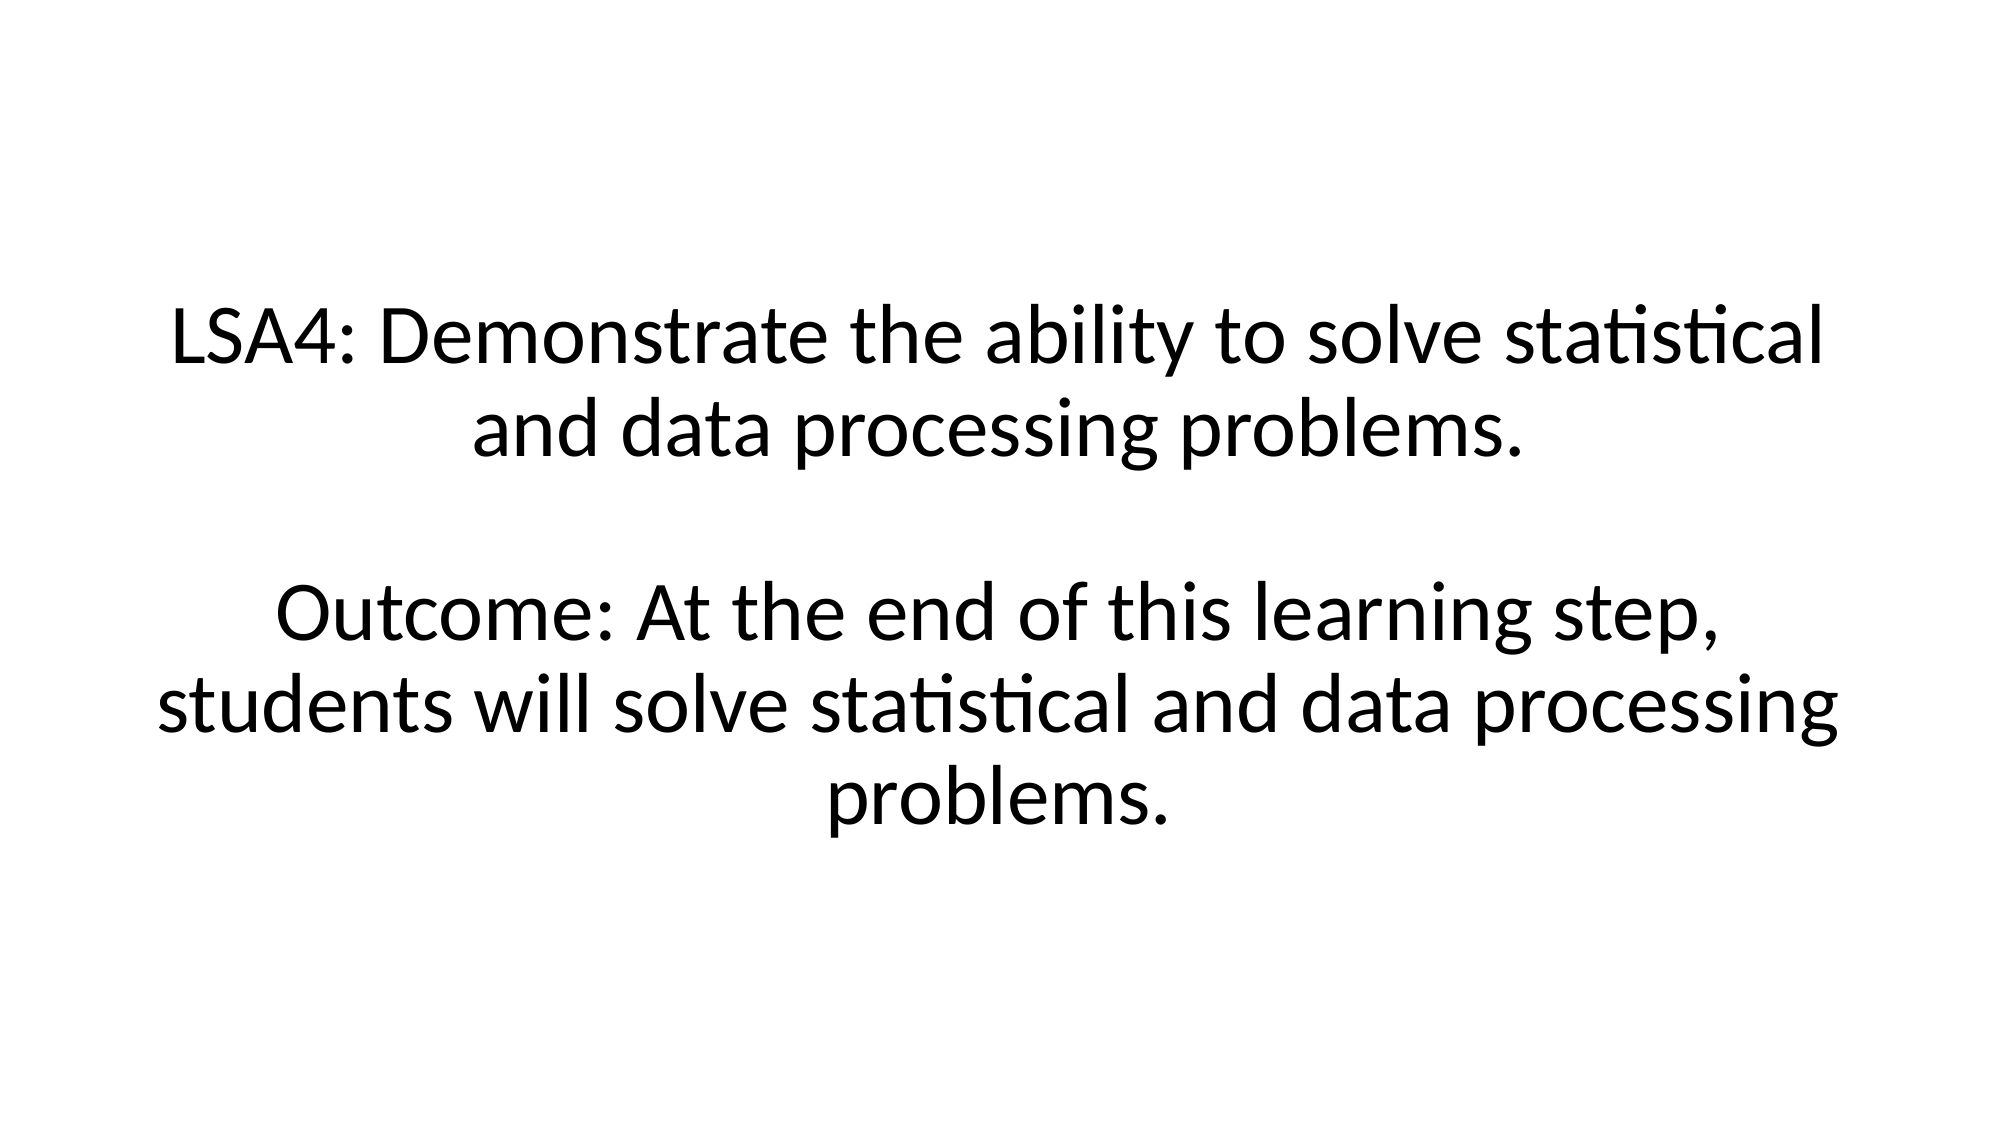

# LSA4: Demonstrate the ability to solve statistical and data processing problems. Outcome: At the end of this learning step, students will solve statistical and data processing problems.